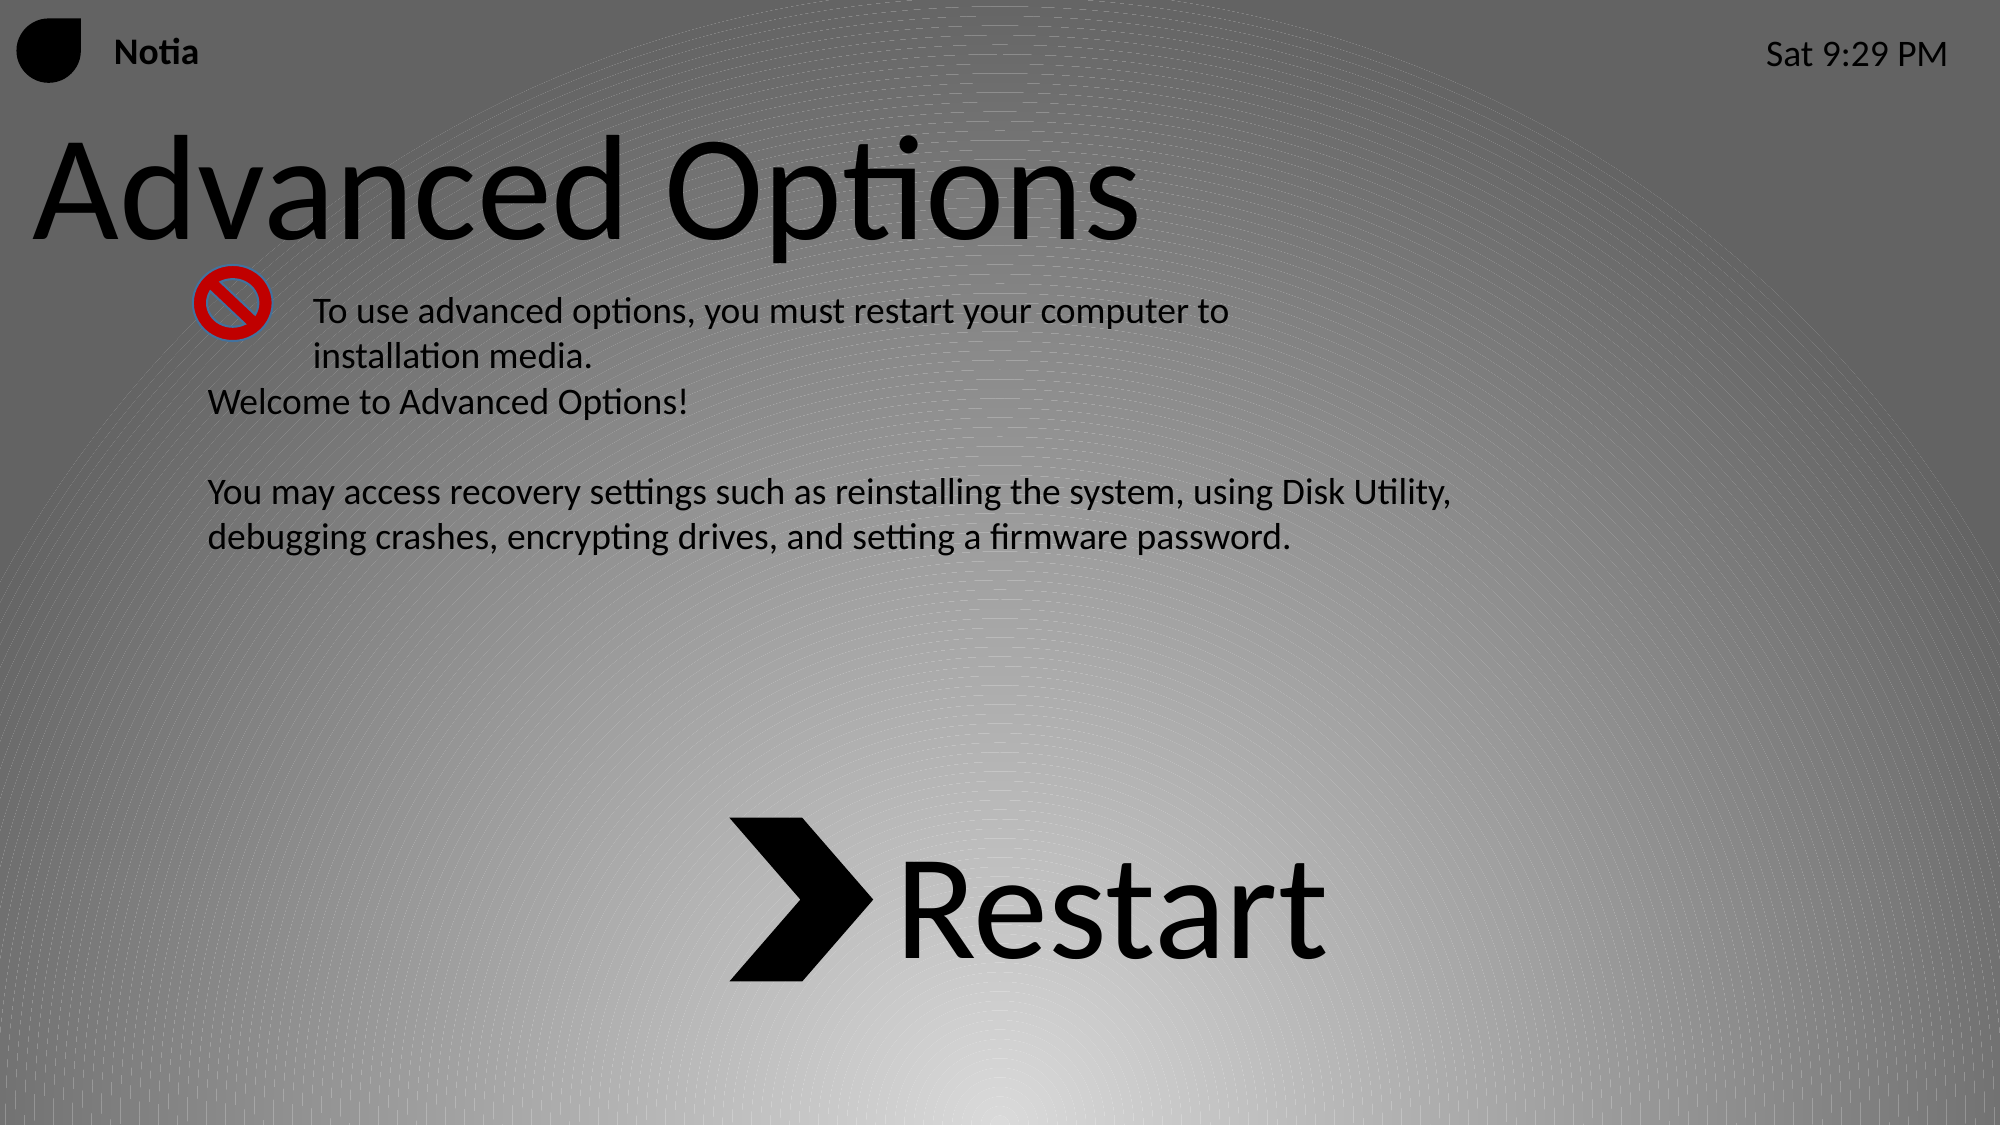

Notia
Sat 9:29 PM
Advanced Options

To use advanced options, you must restart your computer to installation media.
Welcome to Advanced Options!

You may access recovery settings such as reinstalling the system, using Disk Utility, debugging crashes, encrypting drives, and setting a firmware password.
Restart